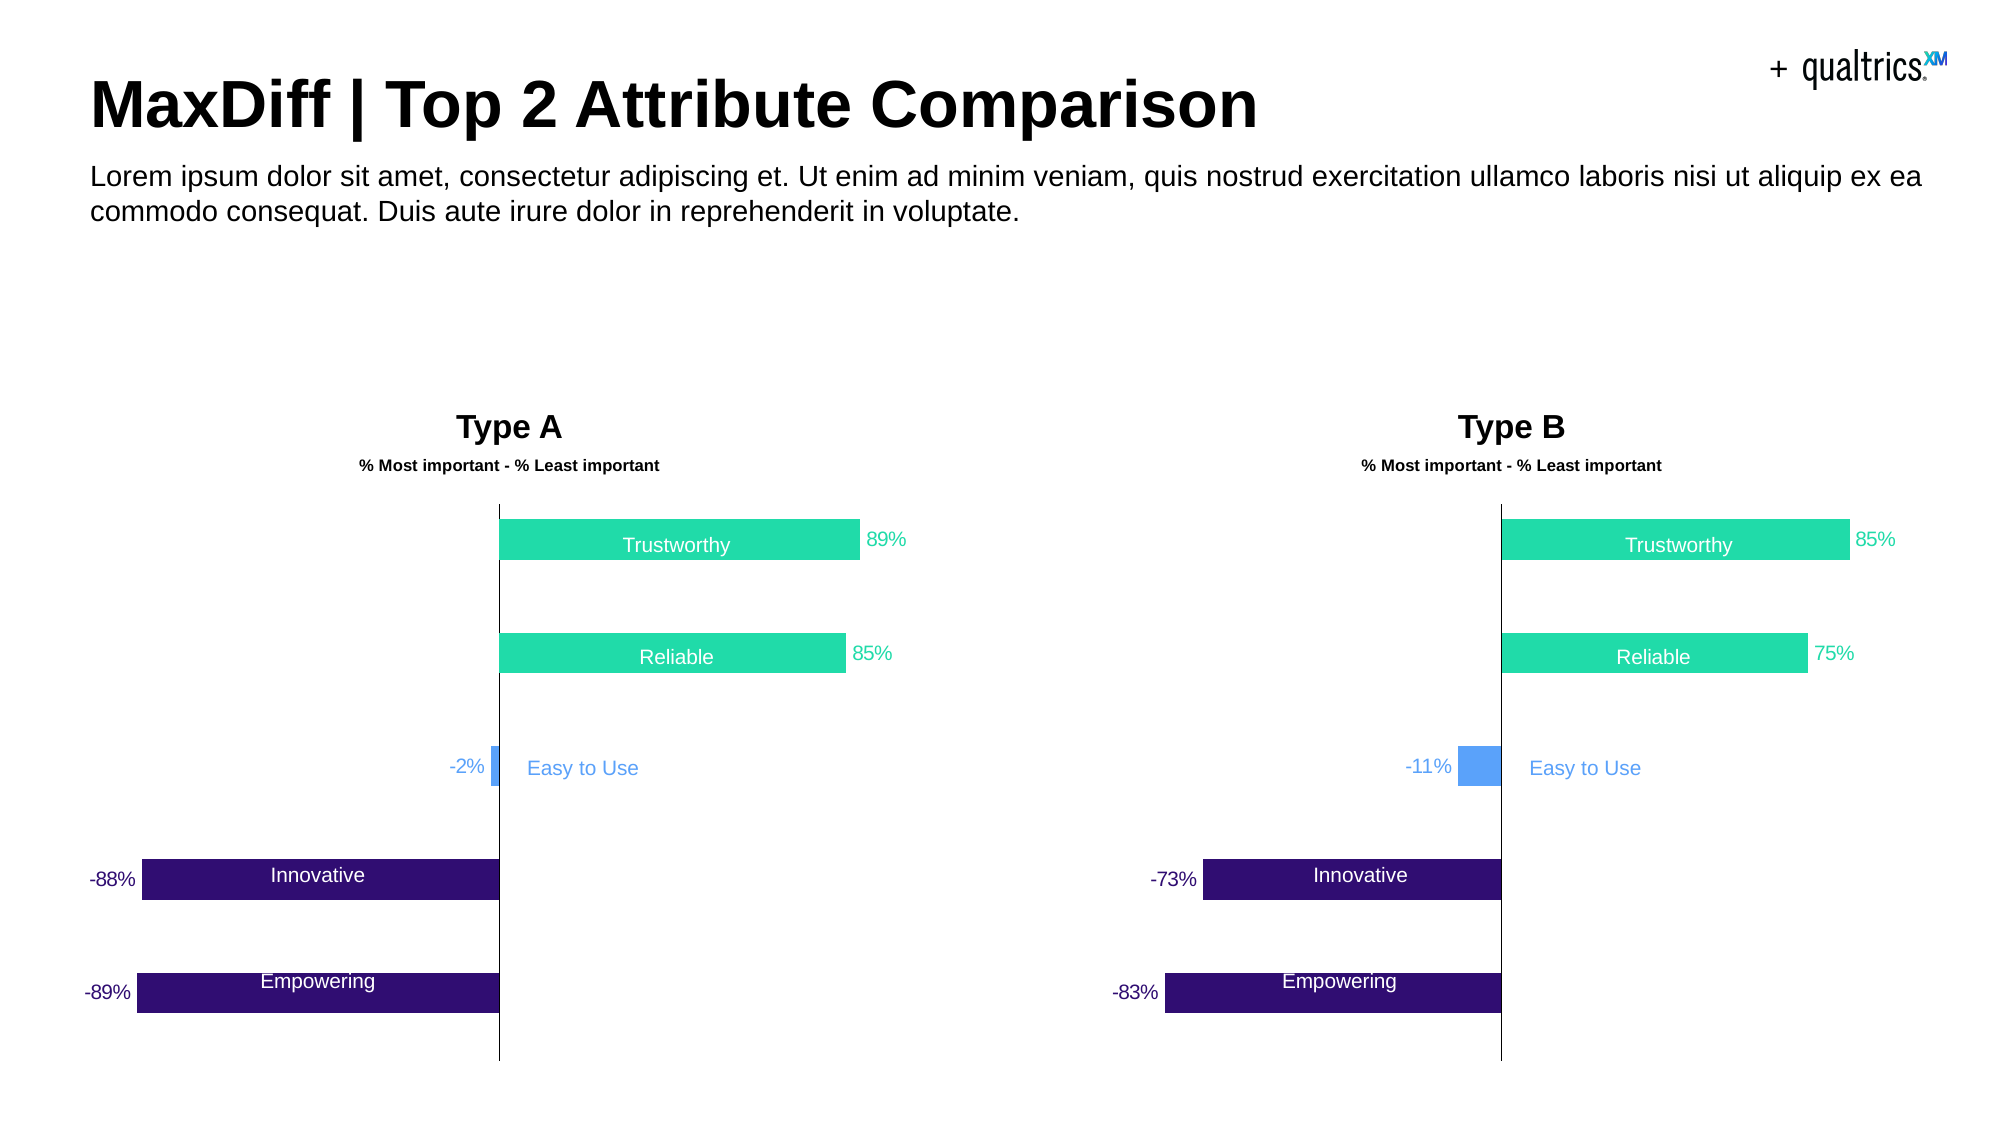

# MaxDiff | Top 2 Attribute Comparison
Lorem ipsum dolor sit amet, consectetur adipiscing et. Ut enim ad minim veniam, quis nostrud exercitation ullamco laboris nisi ut aliquip ex ea commodo consequat. Duis aute irure dolor in reprehenderit in voluptate.
Type A
% Most important - % Least important

### Chart

| Category | Series 1 |
|---|---|
| Empowering | -0.8888 |
| Innovative | -0.8768 |
| Easy to Use | -0.0202 |
| Reliable | 0.8518 |
| Trustworthy | 0.8862 |
Trustworthy
Reliable
Easy to Use
Innovative
Empowering
Type B
% Most important - % Least important

### Chart

| Category | Series 1 |
|---|---|
| Empowering | -0.8266 |
| Innovative | -0.7326 |
| Easy to Use | -0.1068 |
| Reliable | 0.7522 |
| Trustworthy | 0.8538 |
Trustworthy
Reliable
Easy to Use
Innovative
Empowering